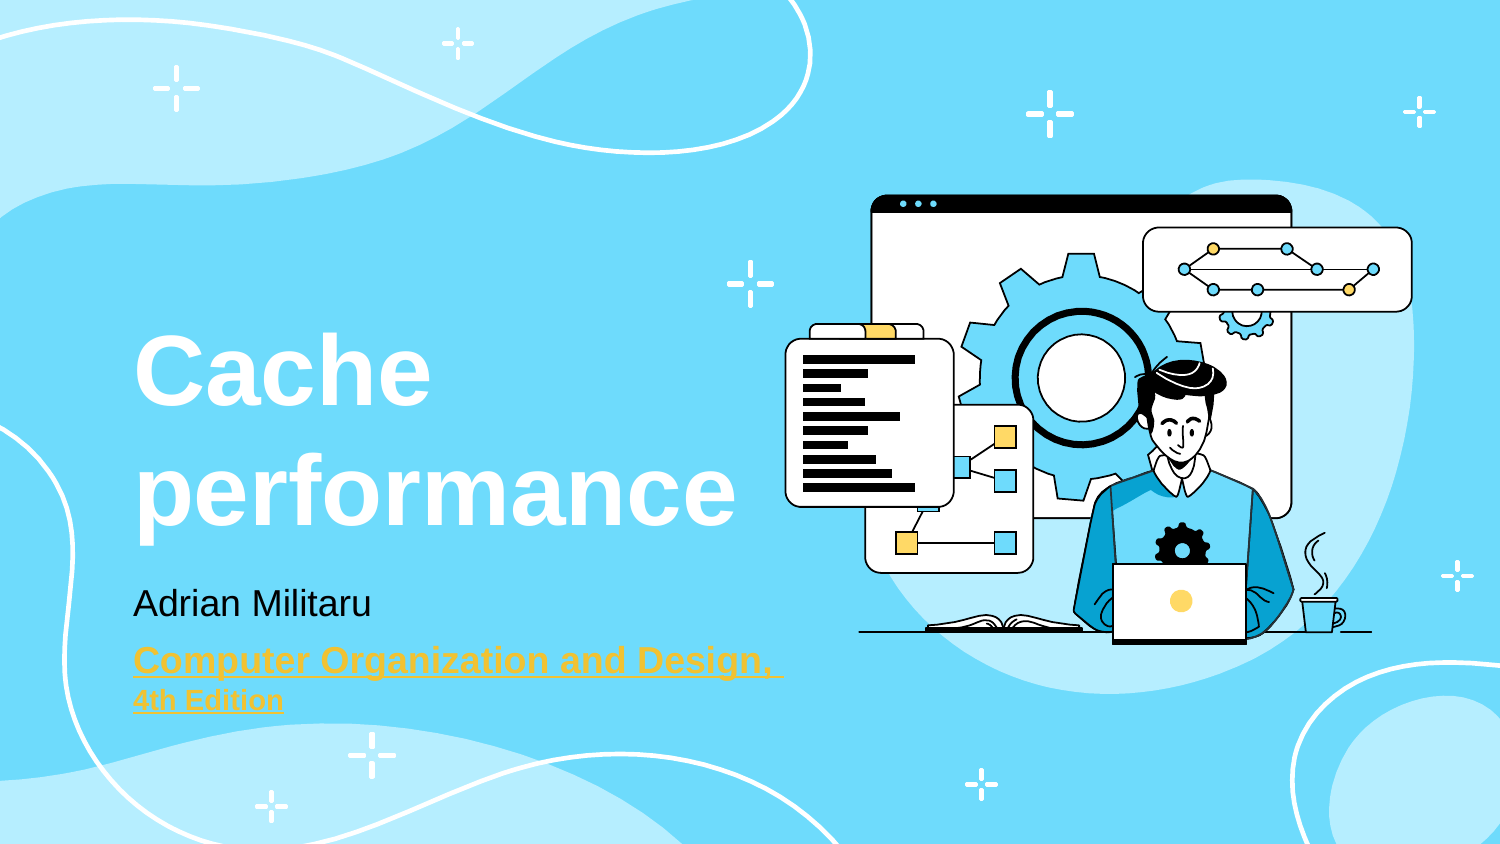

# Cache performance

Adrian Militaru
Computer Organization and Design, 4th Edition